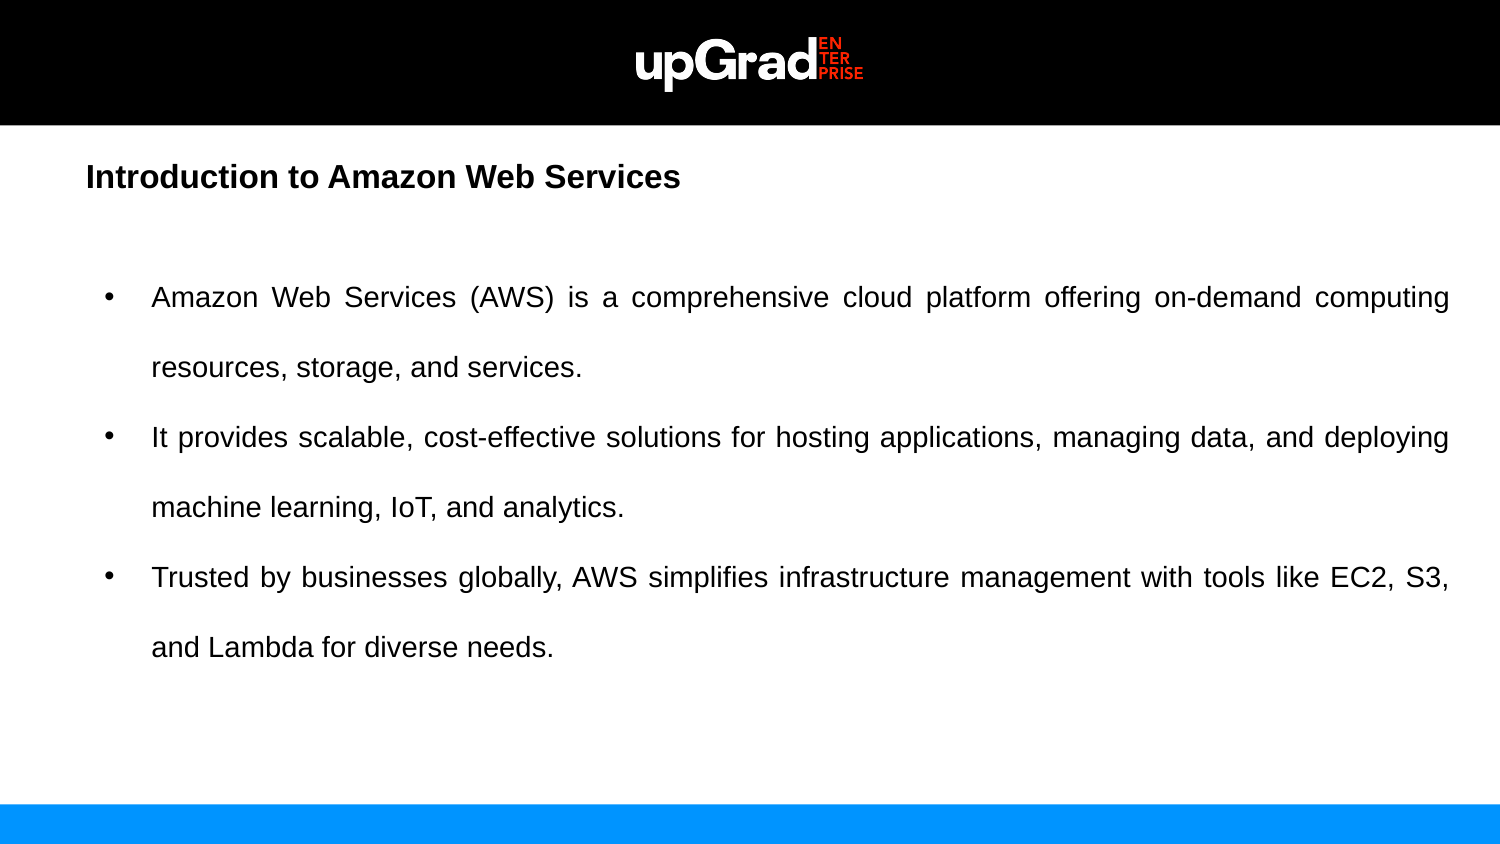

Introduction to Amazon Web Services
Amazon Web Services (AWS) is a comprehensive cloud platform offering on-demand computing resources, storage, and services.
It provides scalable, cost-effective solutions for hosting applications, managing data, and deploying machine learning, IoT, and analytics.
Trusted by businesses globally, AWS simplifies infrastructure management with tools like EC2, S3, and Lambda for diverse needs.